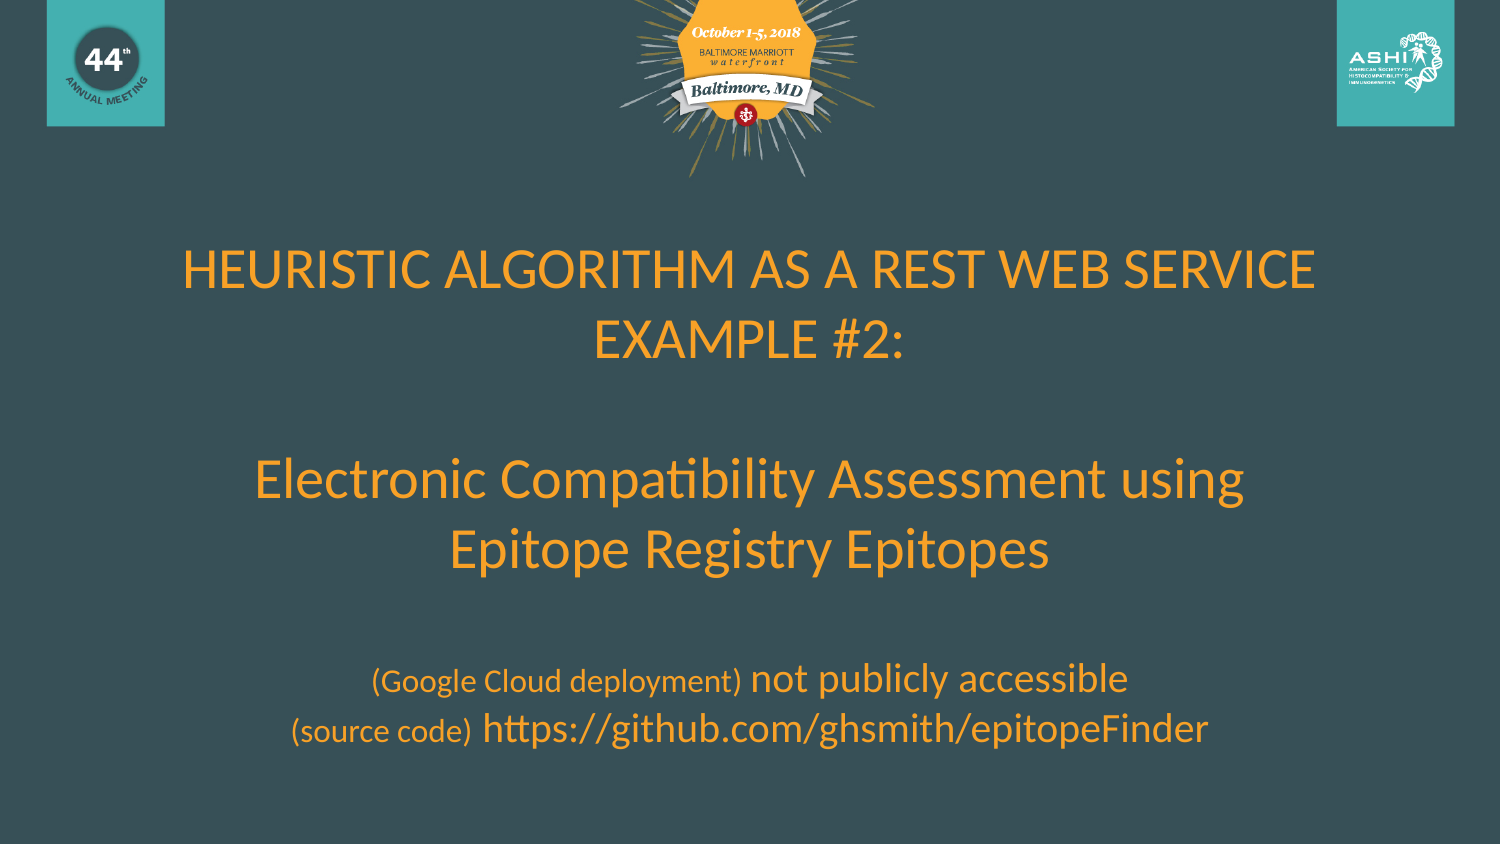

# HEURISTIC ALGORITHM AS A REST WEB SERVICE EXAMPLE #2: Electronic Compatibility Assessment using Epitope Registry Epitopes (Google Cloud deployment) not publicly accessible (source code) https://github.com/ghsmith/epitopeFinder